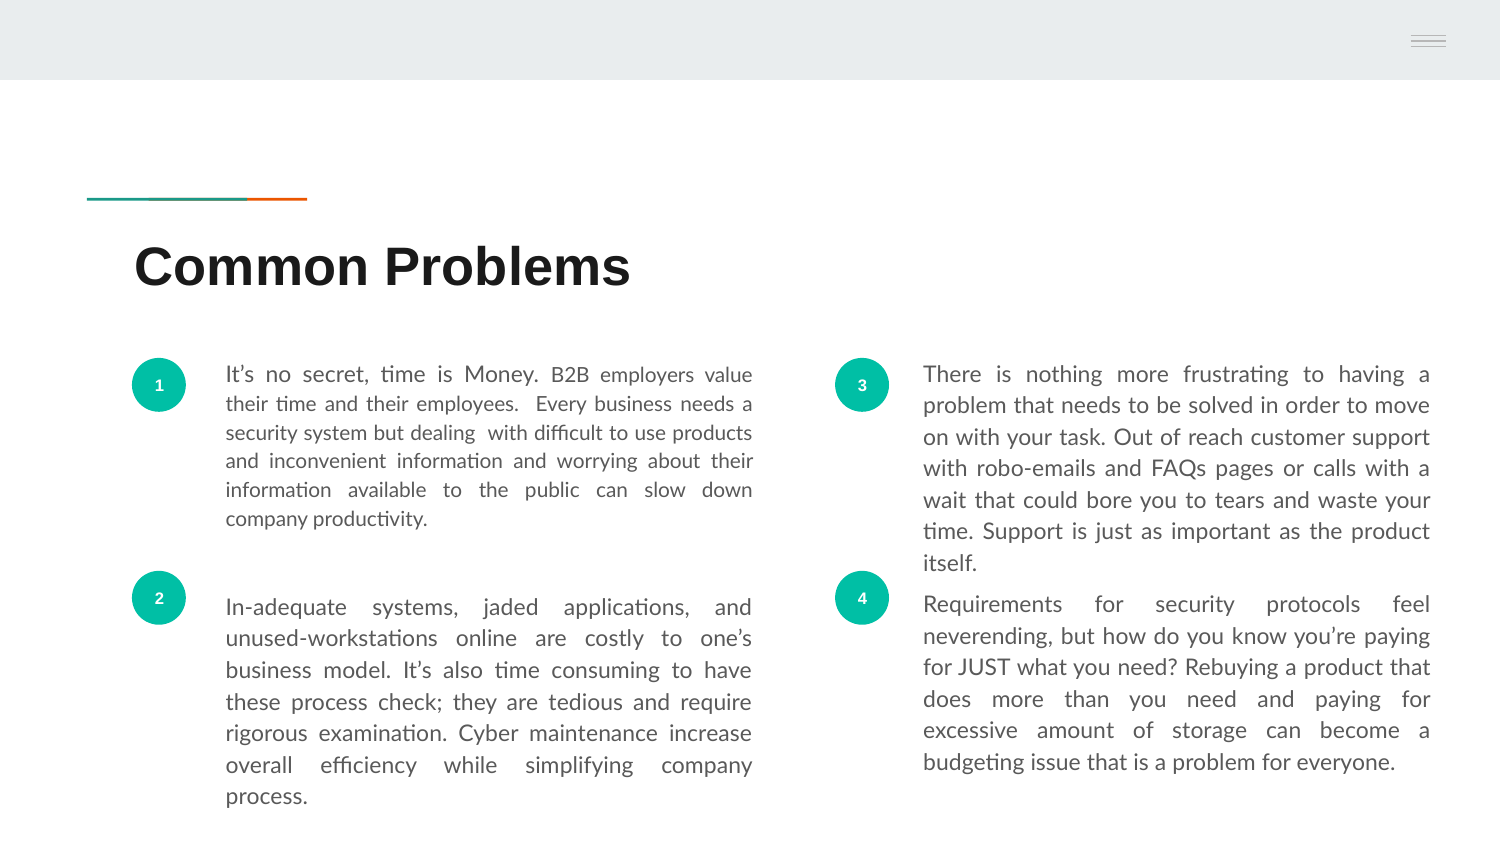

# Common Problems
It’s no secret, time is Money. B2B employers value their time and their employees.  Every business needs a security system but dealing  with difficult to use products and inconvenient information and worrying about their information available to the public can slow down company productivity.
There is nothing more frustrating to having a problem that needs to be solved in order to move on with your task. Out of reach customer support with robo-emails and FAQs pages or calls with a wait that could bore you to tears and waste your time. Support is just as important as the product itself.
1
3
2
4
Requirements for security protocols feel neverending, but how do you know you’re paying for JUST what you need? Rebuying a product that does more than you need and paying for excessive amount of storage can become a budgeting issue that is a problem for everyone.
In-adequate systems, jaded applications, and unused-workstations online are costly to one’s business model. It’s also time consuming to have these process check; they are tedious and require rigorous examination. Cyber maintenance increase overall efficiency while simplifying company process.